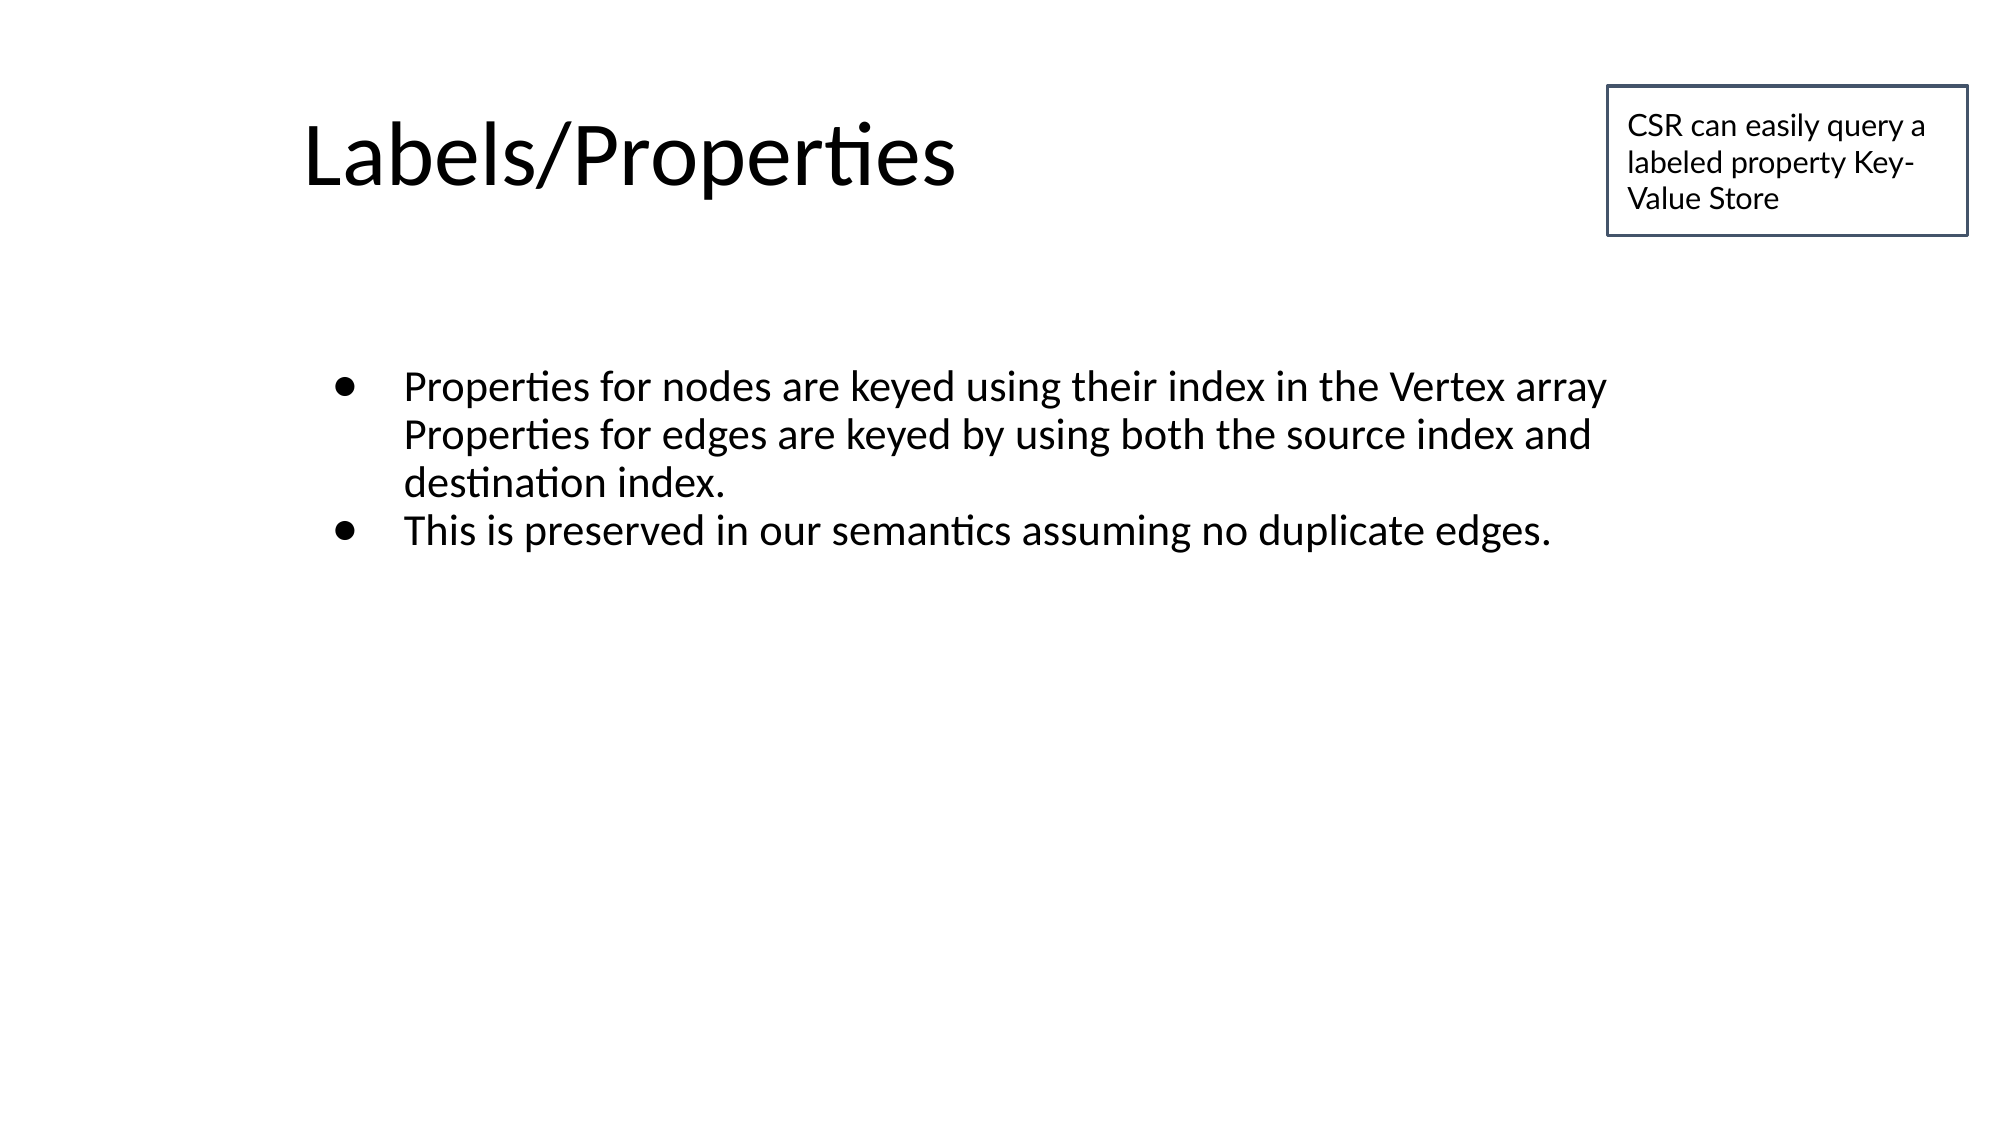

# Labels/Properties
CSR can easily query a labeled property Key-Value Store
Properties for nodes are keyed using their index in the Vertex array Properties for edges are keyed by using both the source index and destination index.
This is preserved in our semantics assuming no duplicate edges.